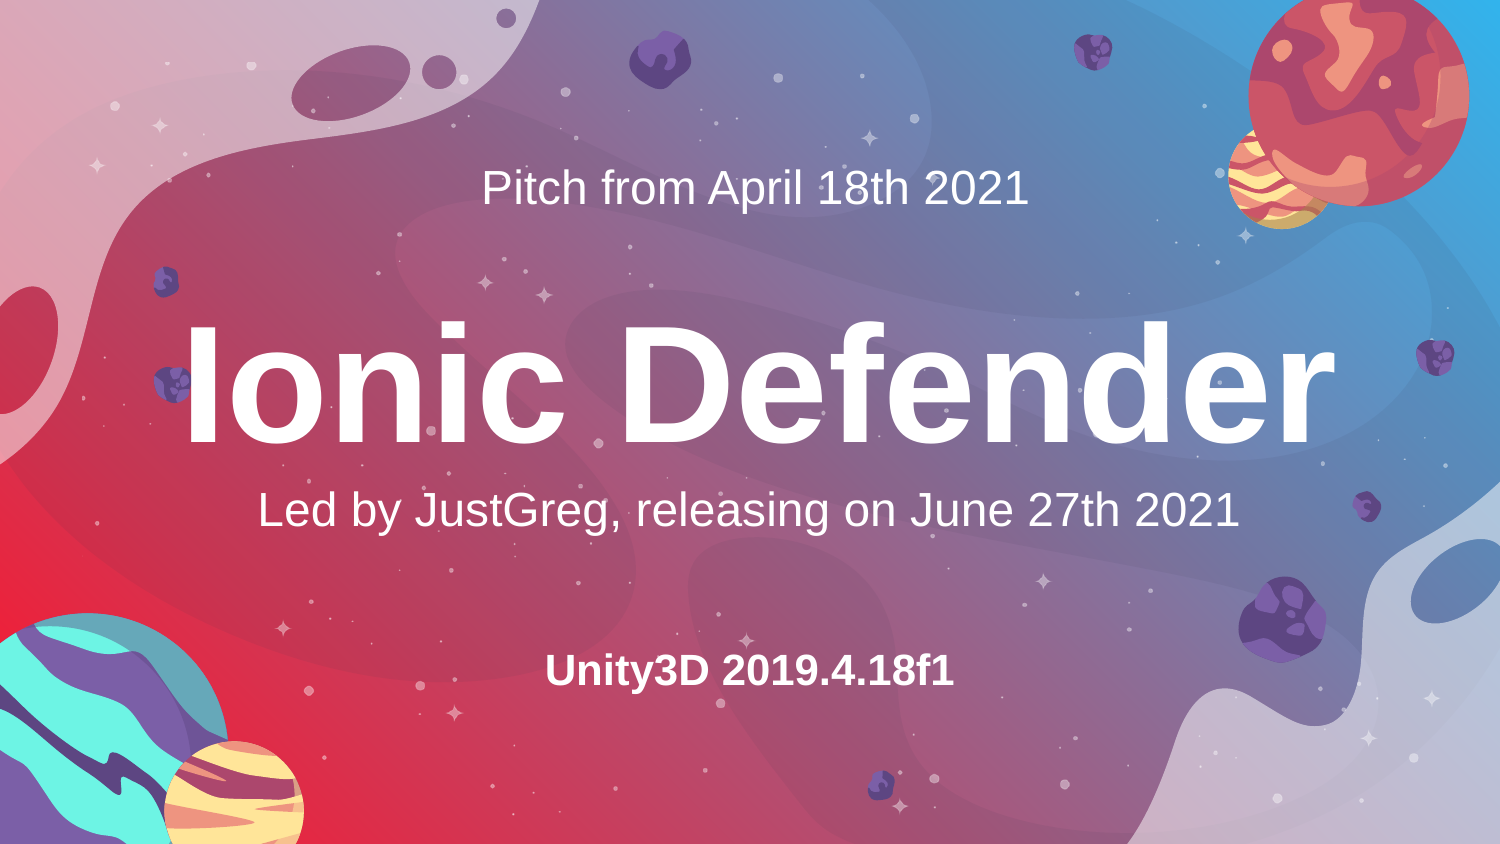

Pitch from April 18th 2021
# Ionic Defender
Led by JustGreg, releasing on June 27th 2021
Unity3D 2019.4.18f1